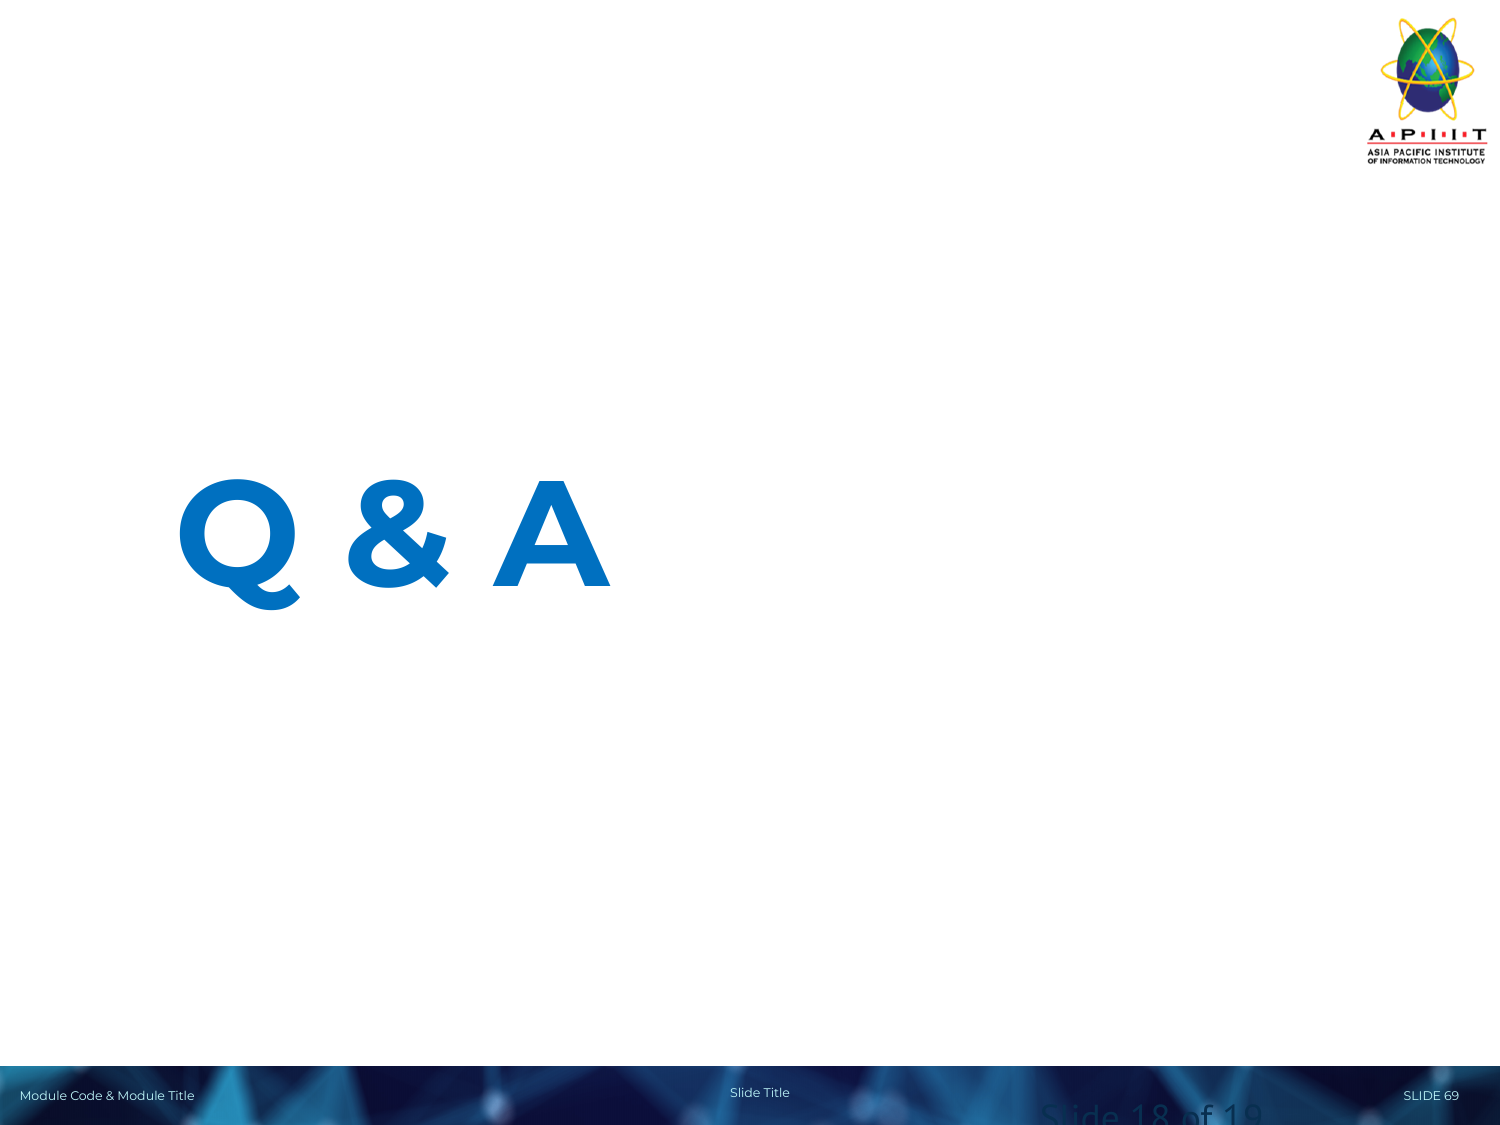

# Q & A
Slide 18 of 19